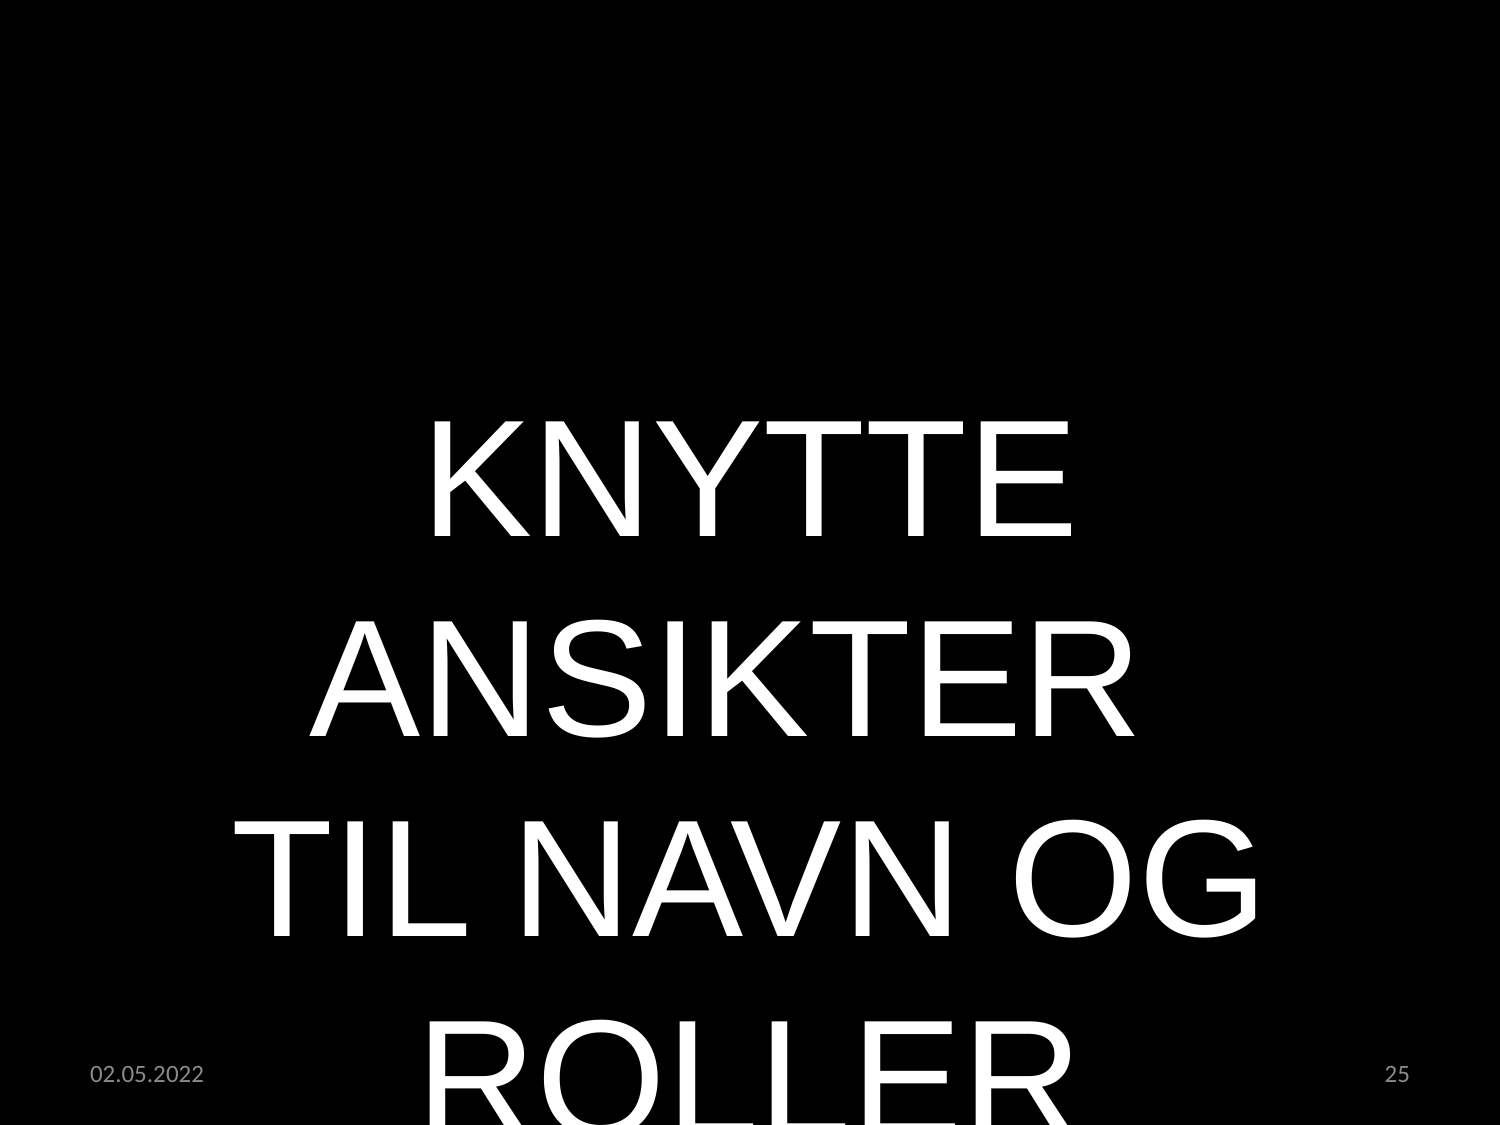

KNYTTE ANSIKTER
TIL NAVN OG ROLLER
02.05.2022
25